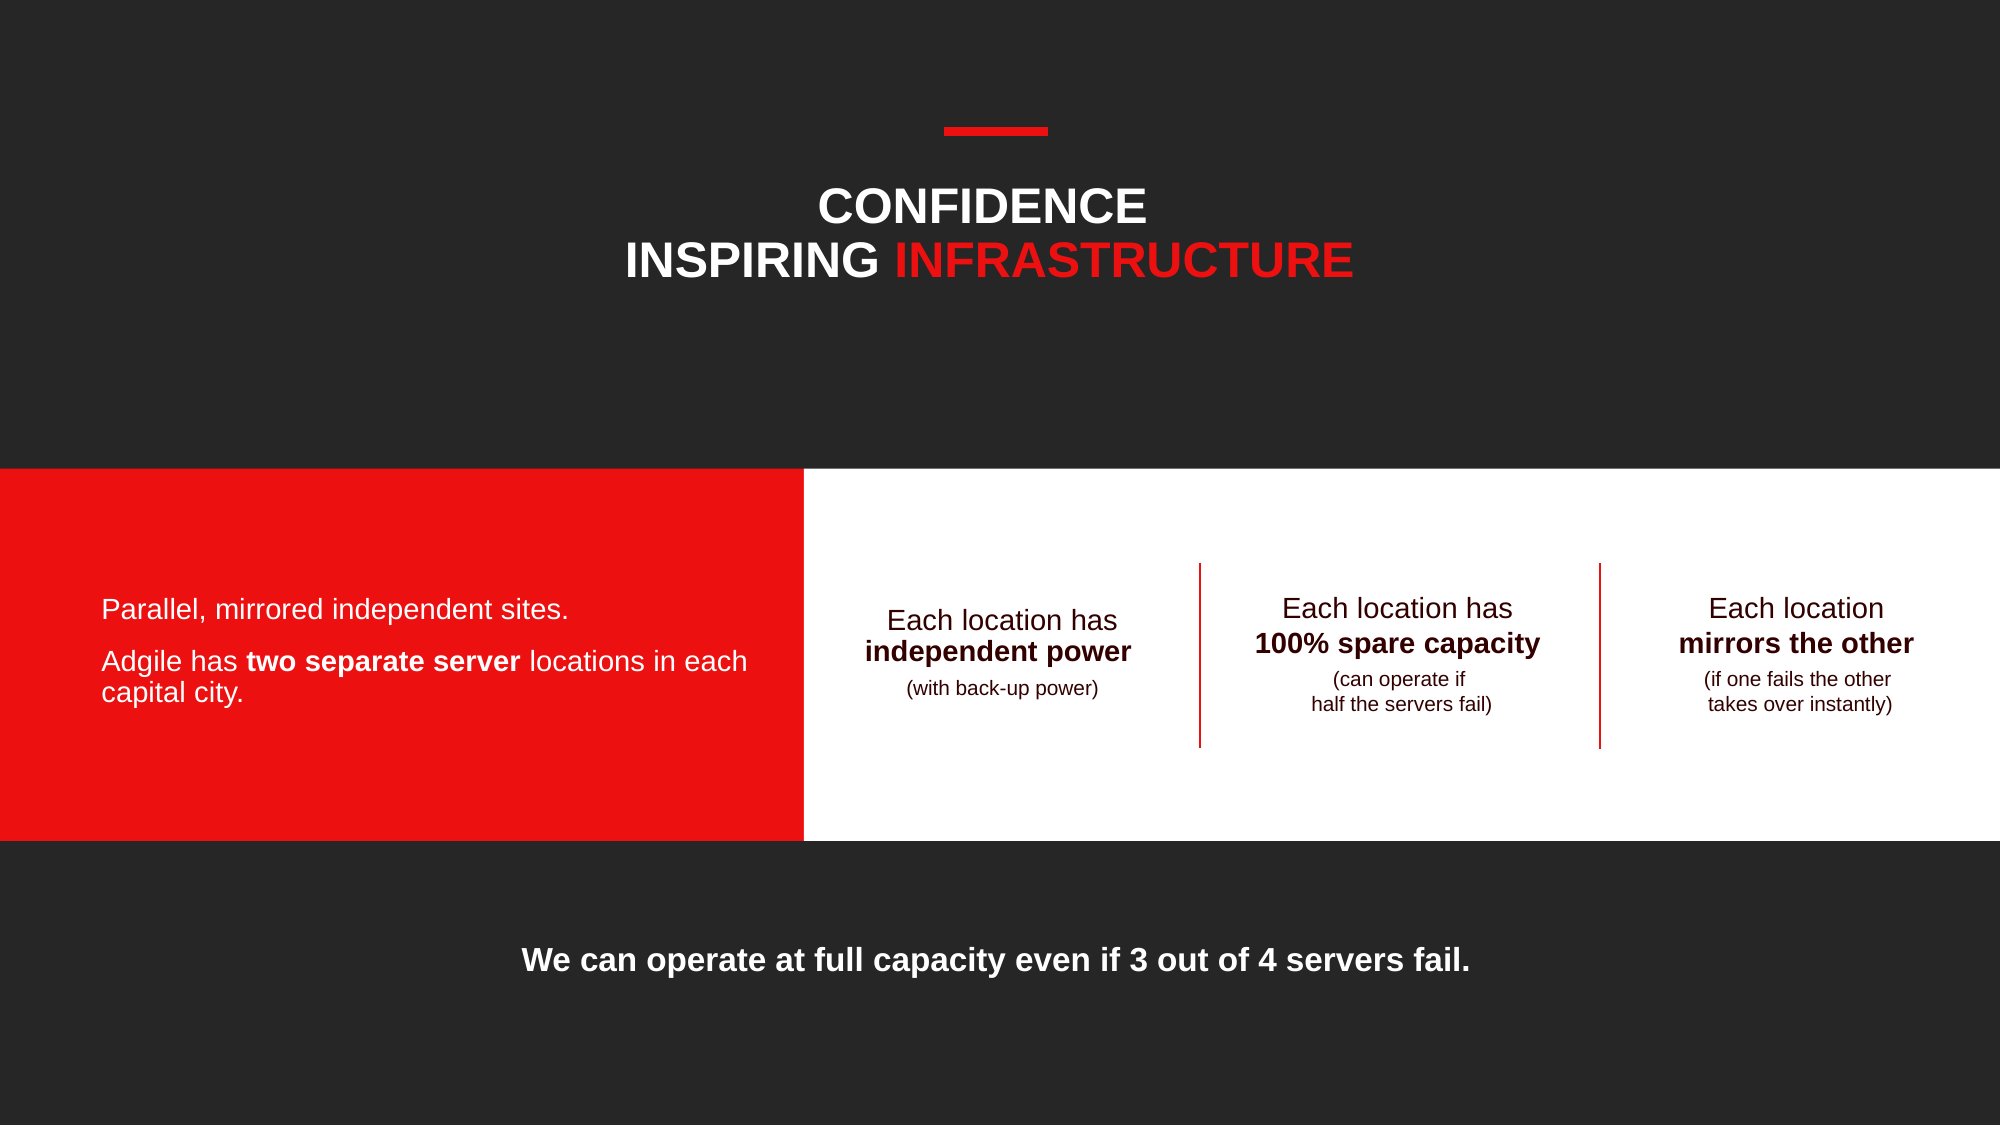

CONFIDENCE
INSPIRING INFRASTRUCTURE

Parallel, mirrored independent sites.
Adgile has two separate server locations in each capital city.
Each location has independent power
(with back-up power)
Each location has
100% spare capacity
(can operate if
half the servers fail)
Each location
mirrors the other
(if one fails the other
takes over instantly)
We can operate at full capacity even if 3 out of 4 servers fail.